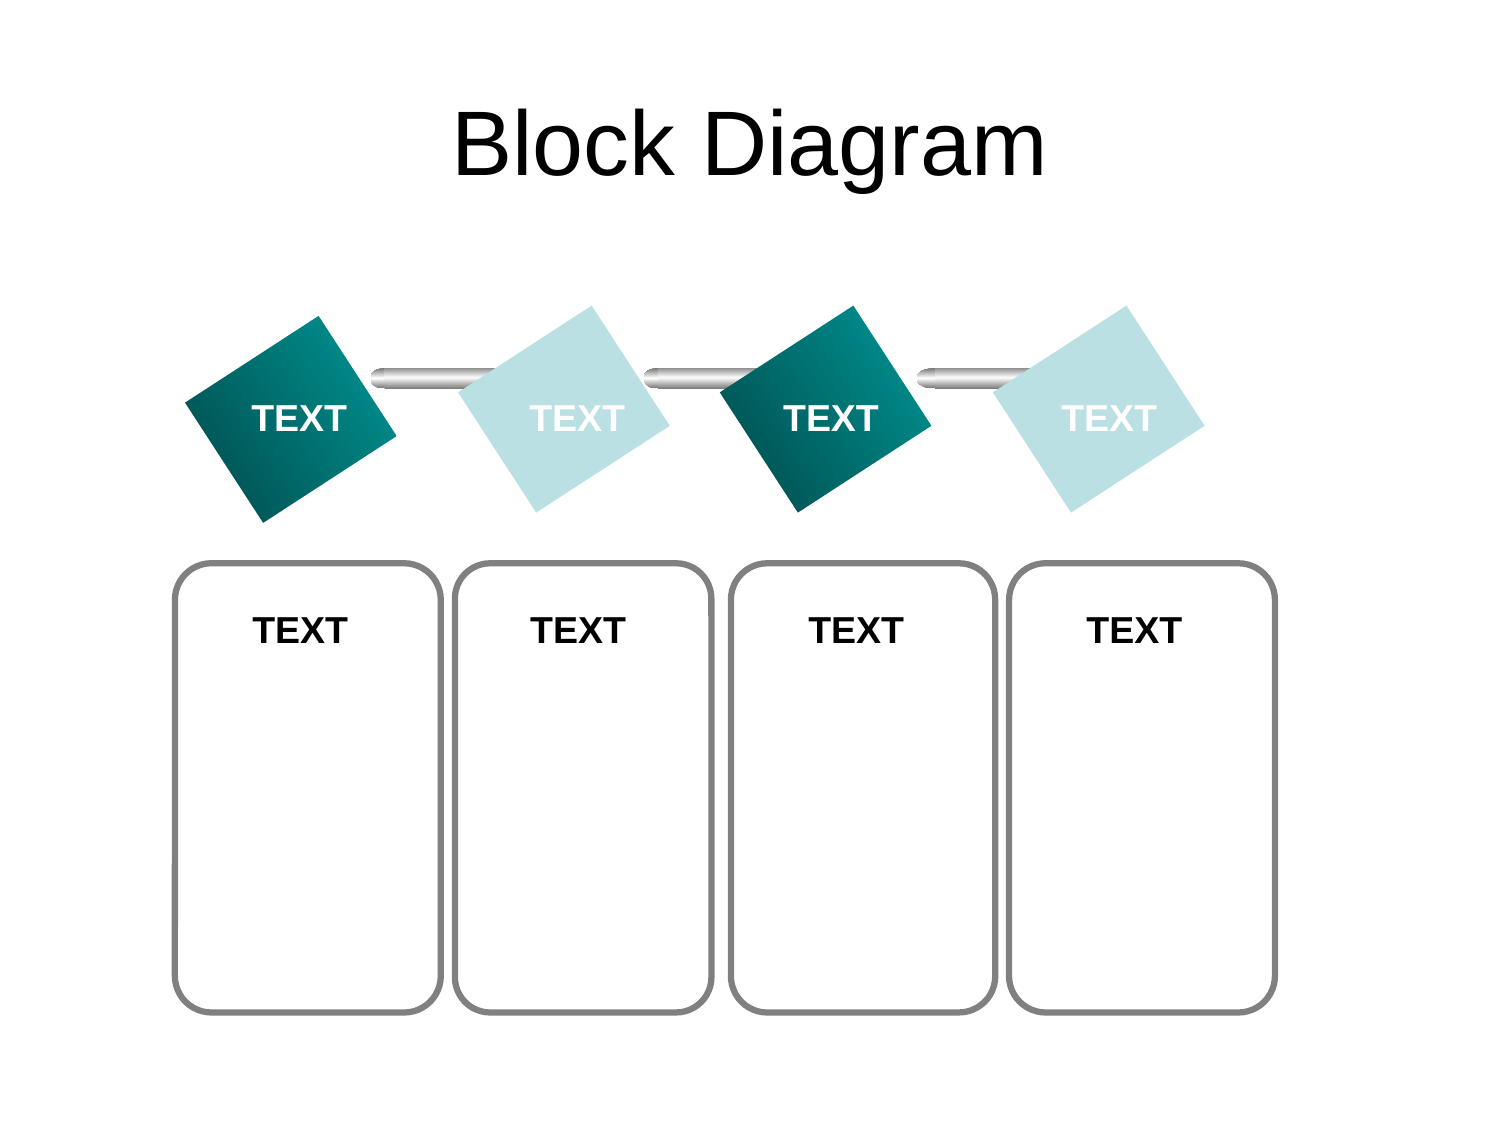

# Block Diagram

TEXT
TEXT
TEXT
TEXT

TEXT
TEXT
TEXT
TEXT